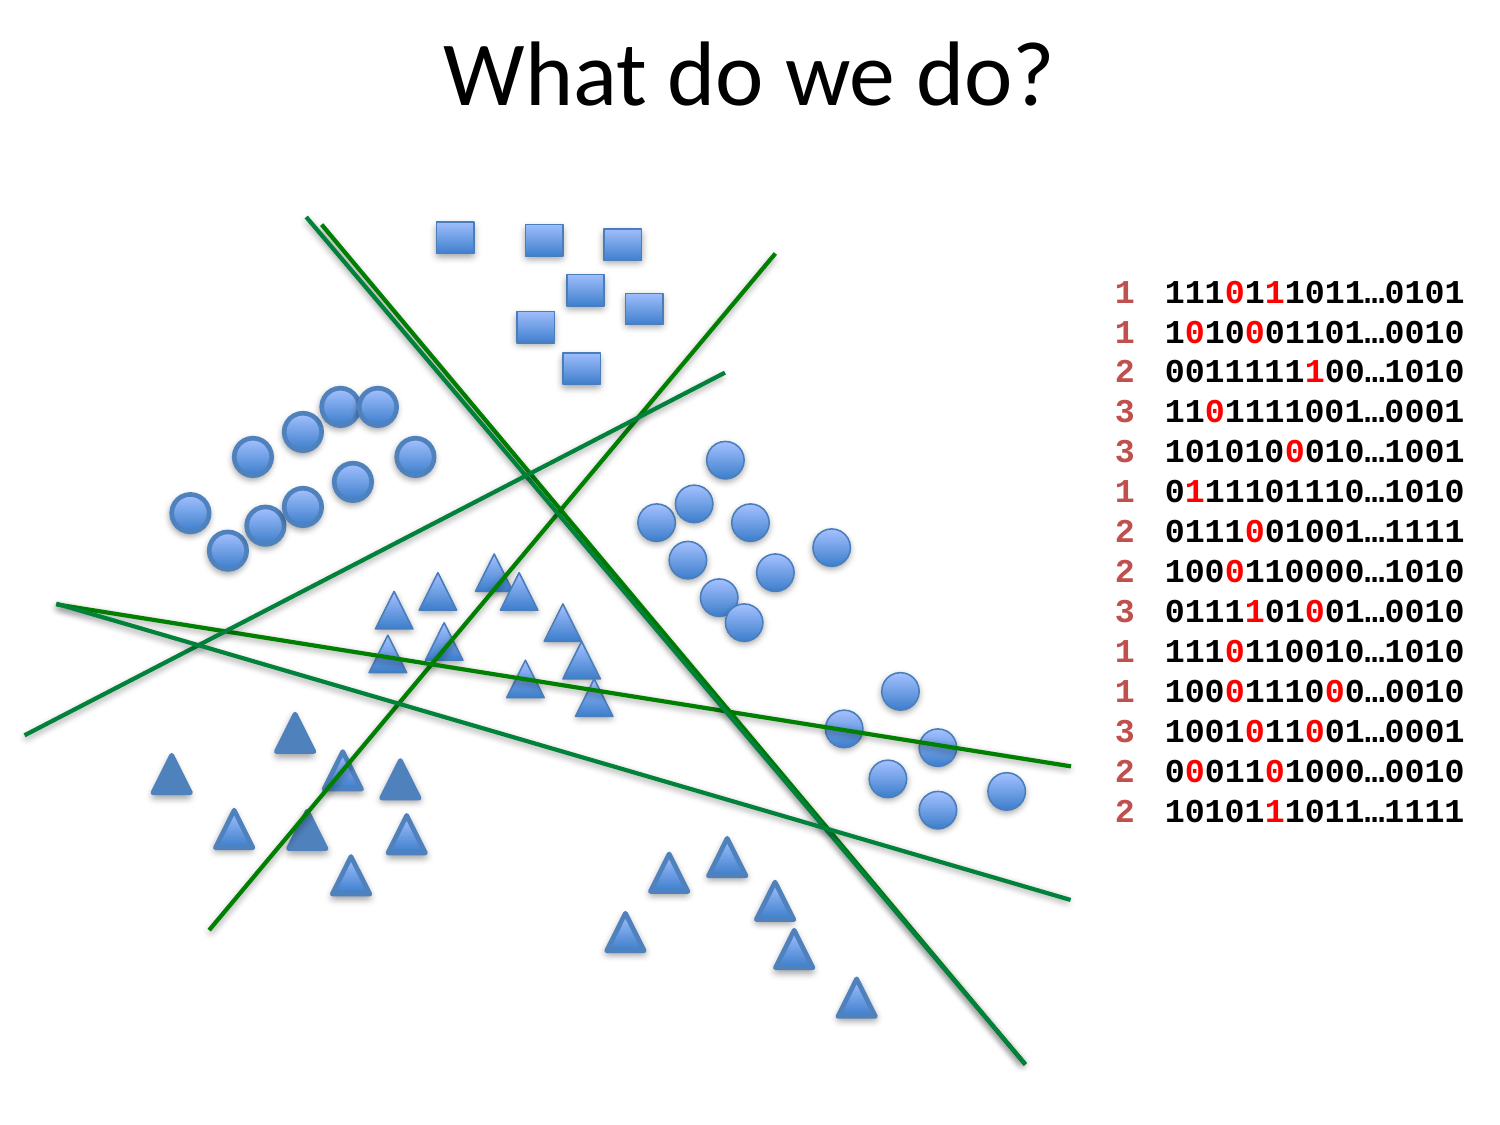

# What do we do?

1
1
2
3
3
1
2
2
3
1
1
3
2
2

1110111011…0101
1010001101…0010
0011111100…1010
1101111001…0001
1010100010…1001
0111101110…1010
0111001001…1111
1000110000…1010
0111101001…0010
1110110010…1010
1000111000…0010
1001011001…0001
0001101000…0010
1010111011…1111